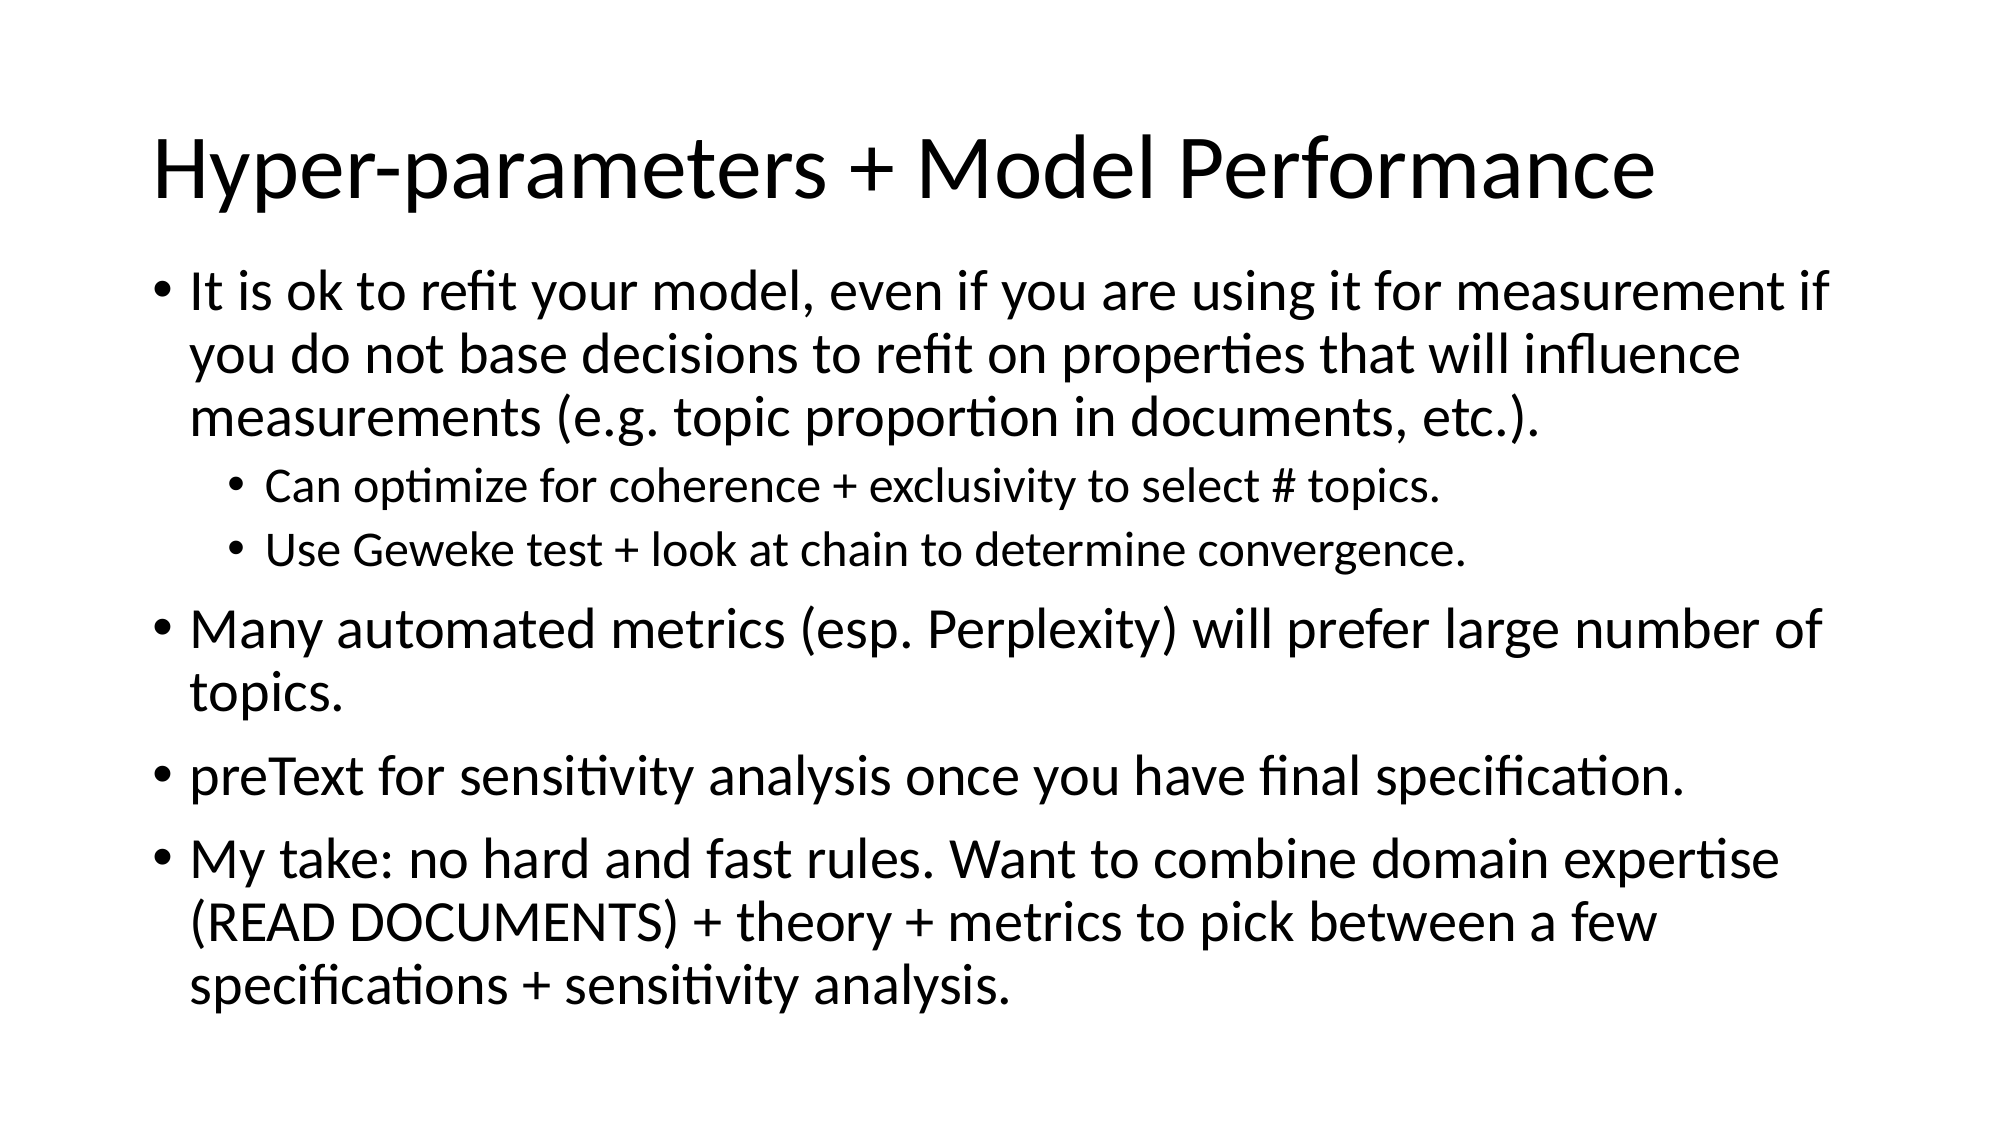

# Hyper-parameters + Model Performance
It is ok to refit your model, even if you are using it for measurement if you do not base decisions to refit on properties that will influence measurements (e.g. topic proportion in documents, etc.).
Can optimize for coherence + exclusivity to select # topics.
Use Geweke test + look at chain to determine convergence.
Many automated metrics (esp. Perplexity) will prefer large number of topics.
preText for sensitivity analysis once you have final specification.
My take: no hard and fast rules. Want to combine domain expertise (READ DOCUMENTS) + theory + metrics to pick between a few specifications + sensitivity analysis.